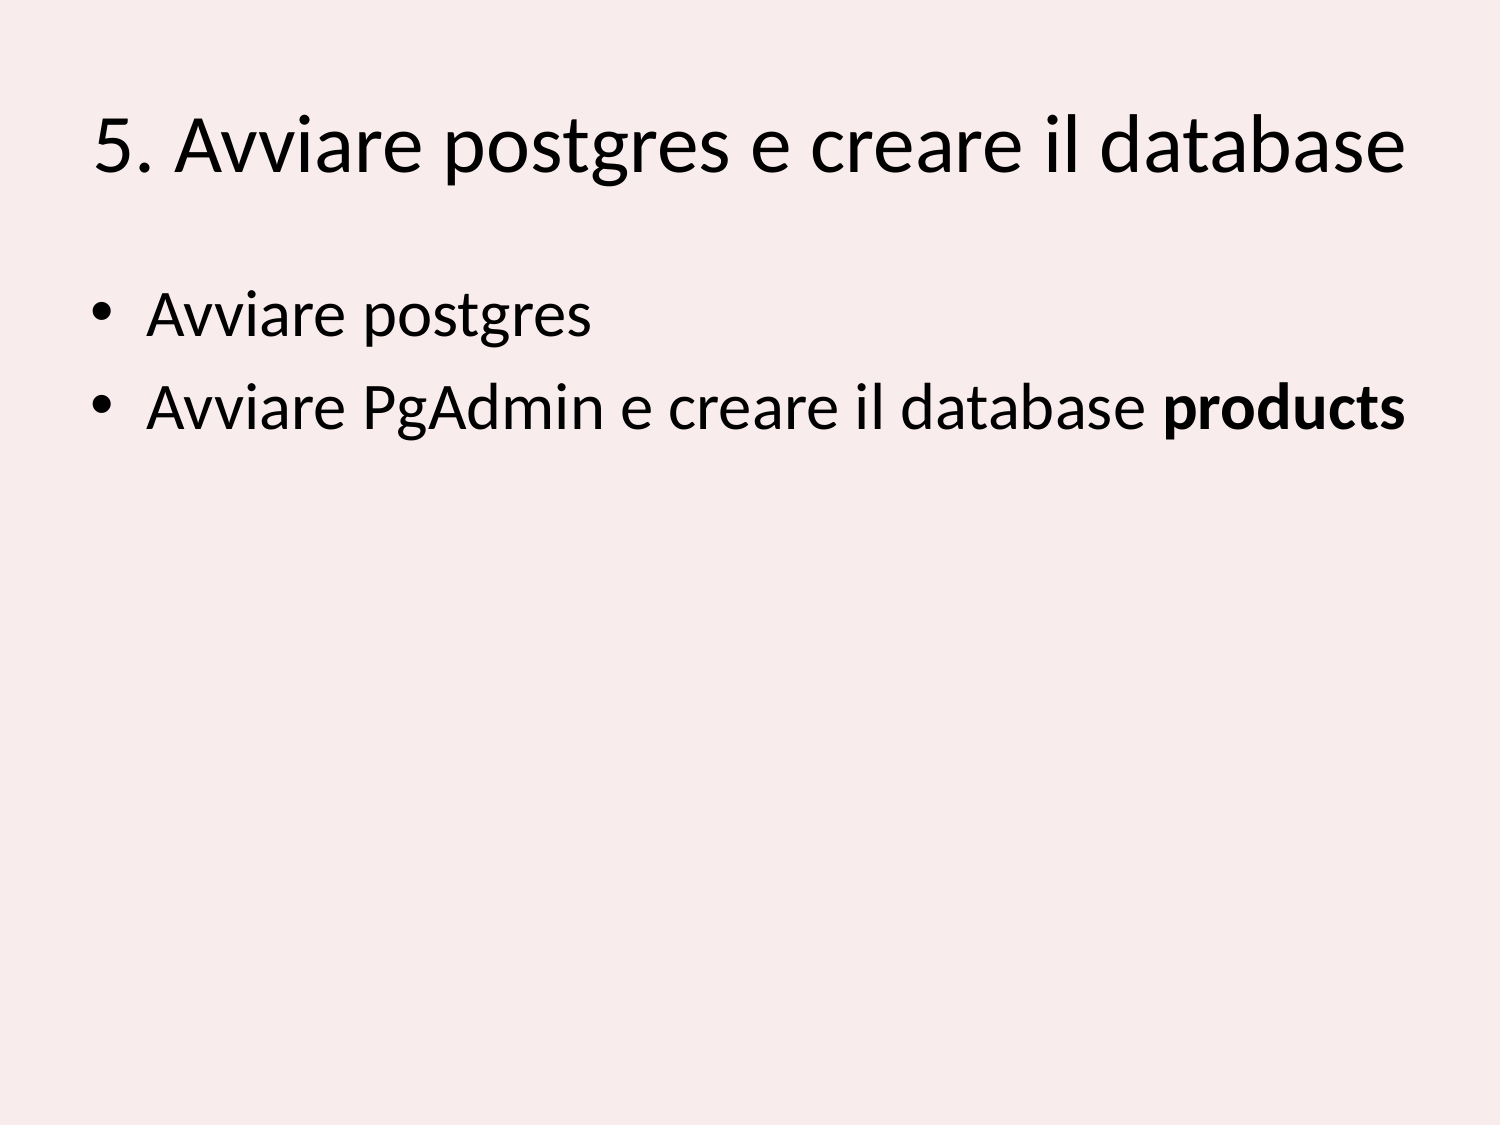

# 5. Avviare postgres e creare il database
Avviare postgres
Avviare PgAdmin e creare il database products